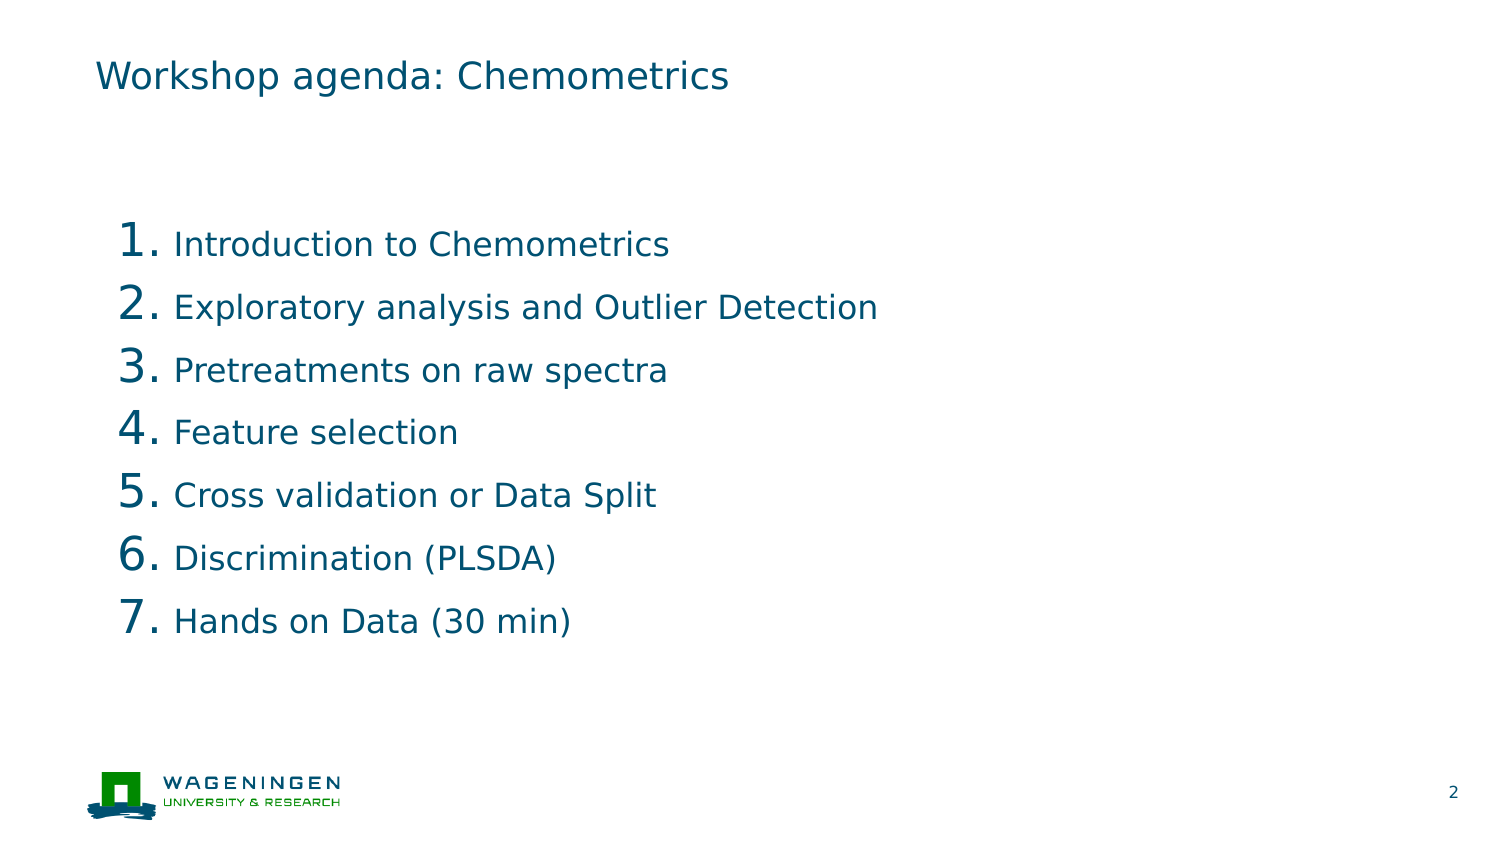

# Workshop agenda: Chemometrics
Introduction to Chemometrics
Exploratory analysis and Outlier Detection
Pretreatments on raw spectra
Feature selection
Cross validation or Data Split
Discrimination (PLSDA)
Hands on Data (30 min)

2